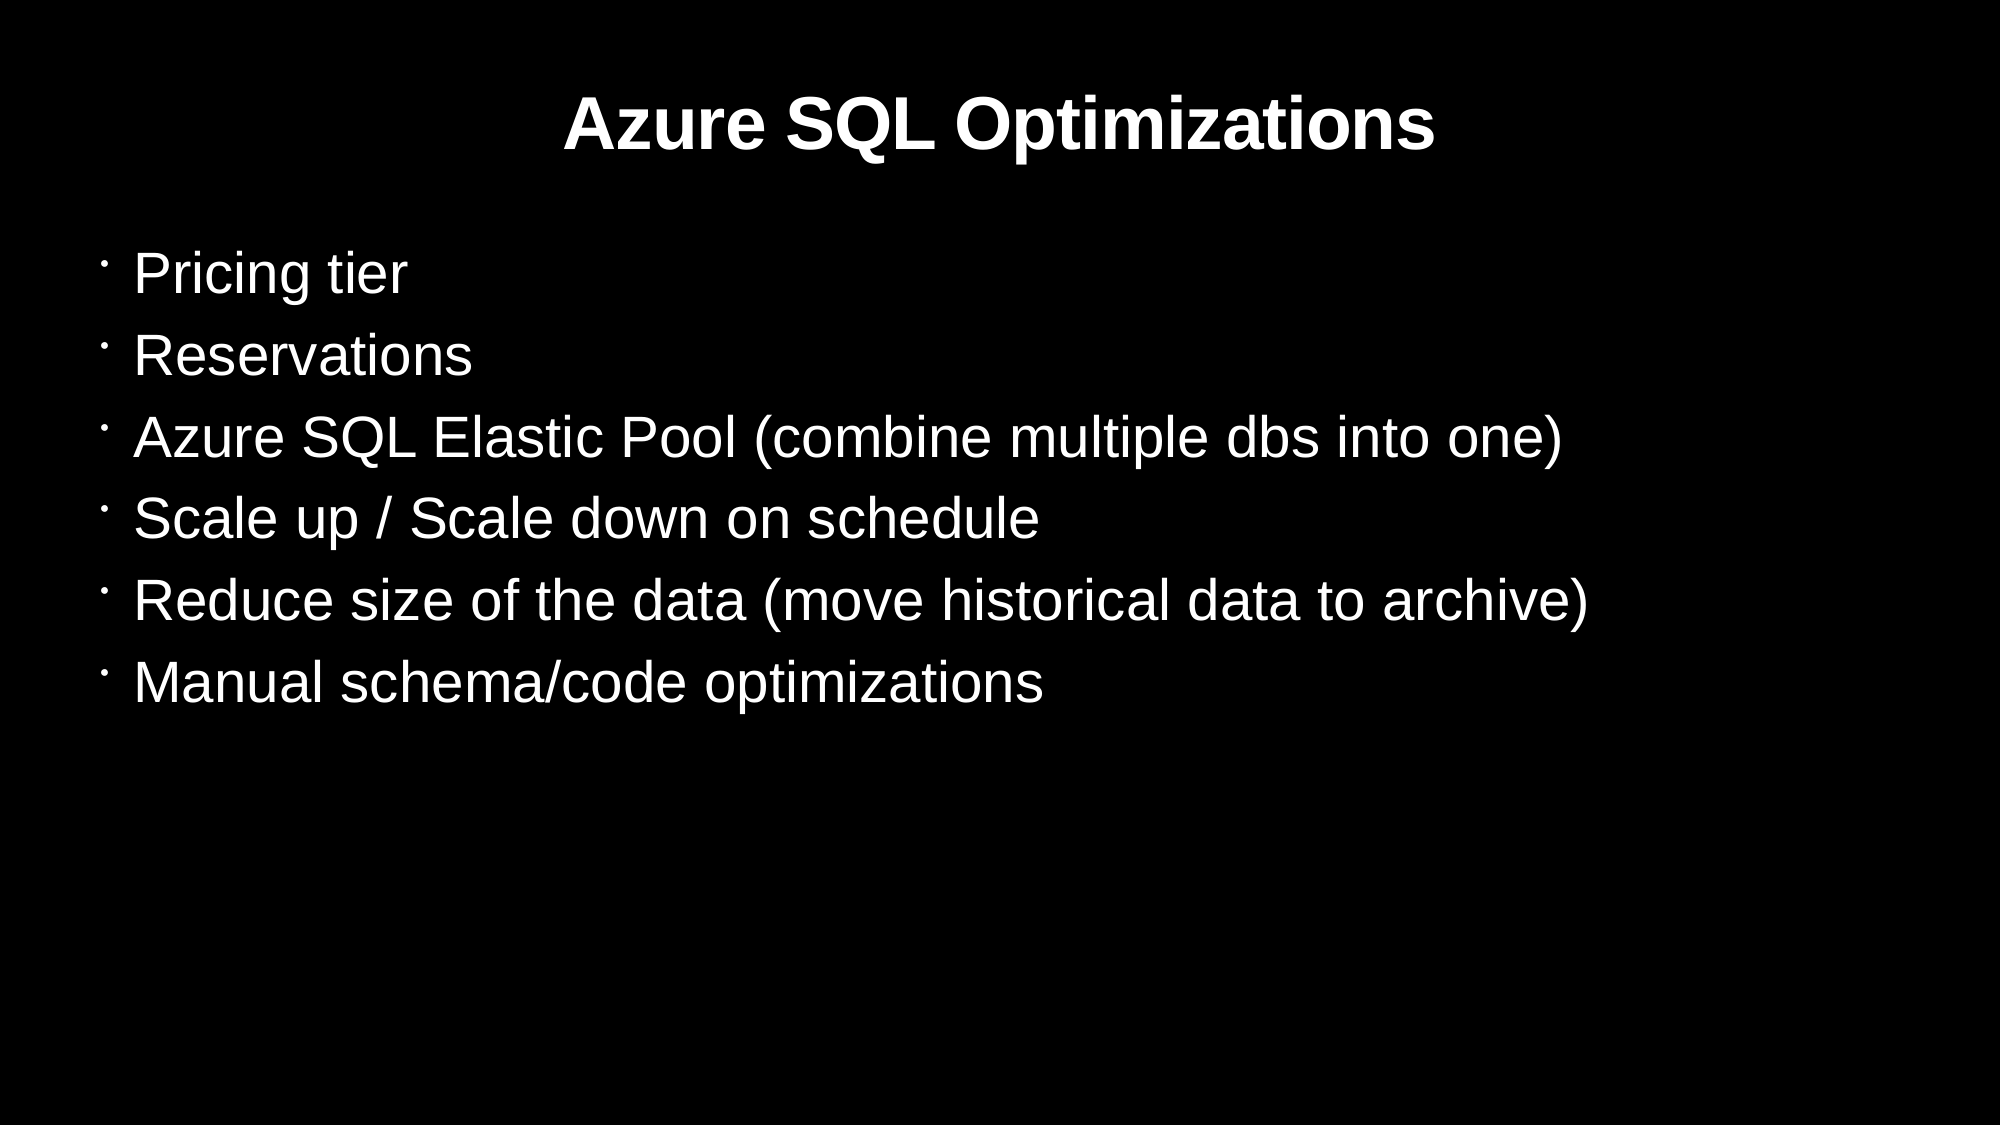

# Azure SQL Optimizations
Pricing tier
Reservations
Azure SQL Elastic Pool (combine multiple dbs into one)
Scale up / Scale down on schedule
Reduce size of the data (move historical data to archive)
Manual schema/code optimizations